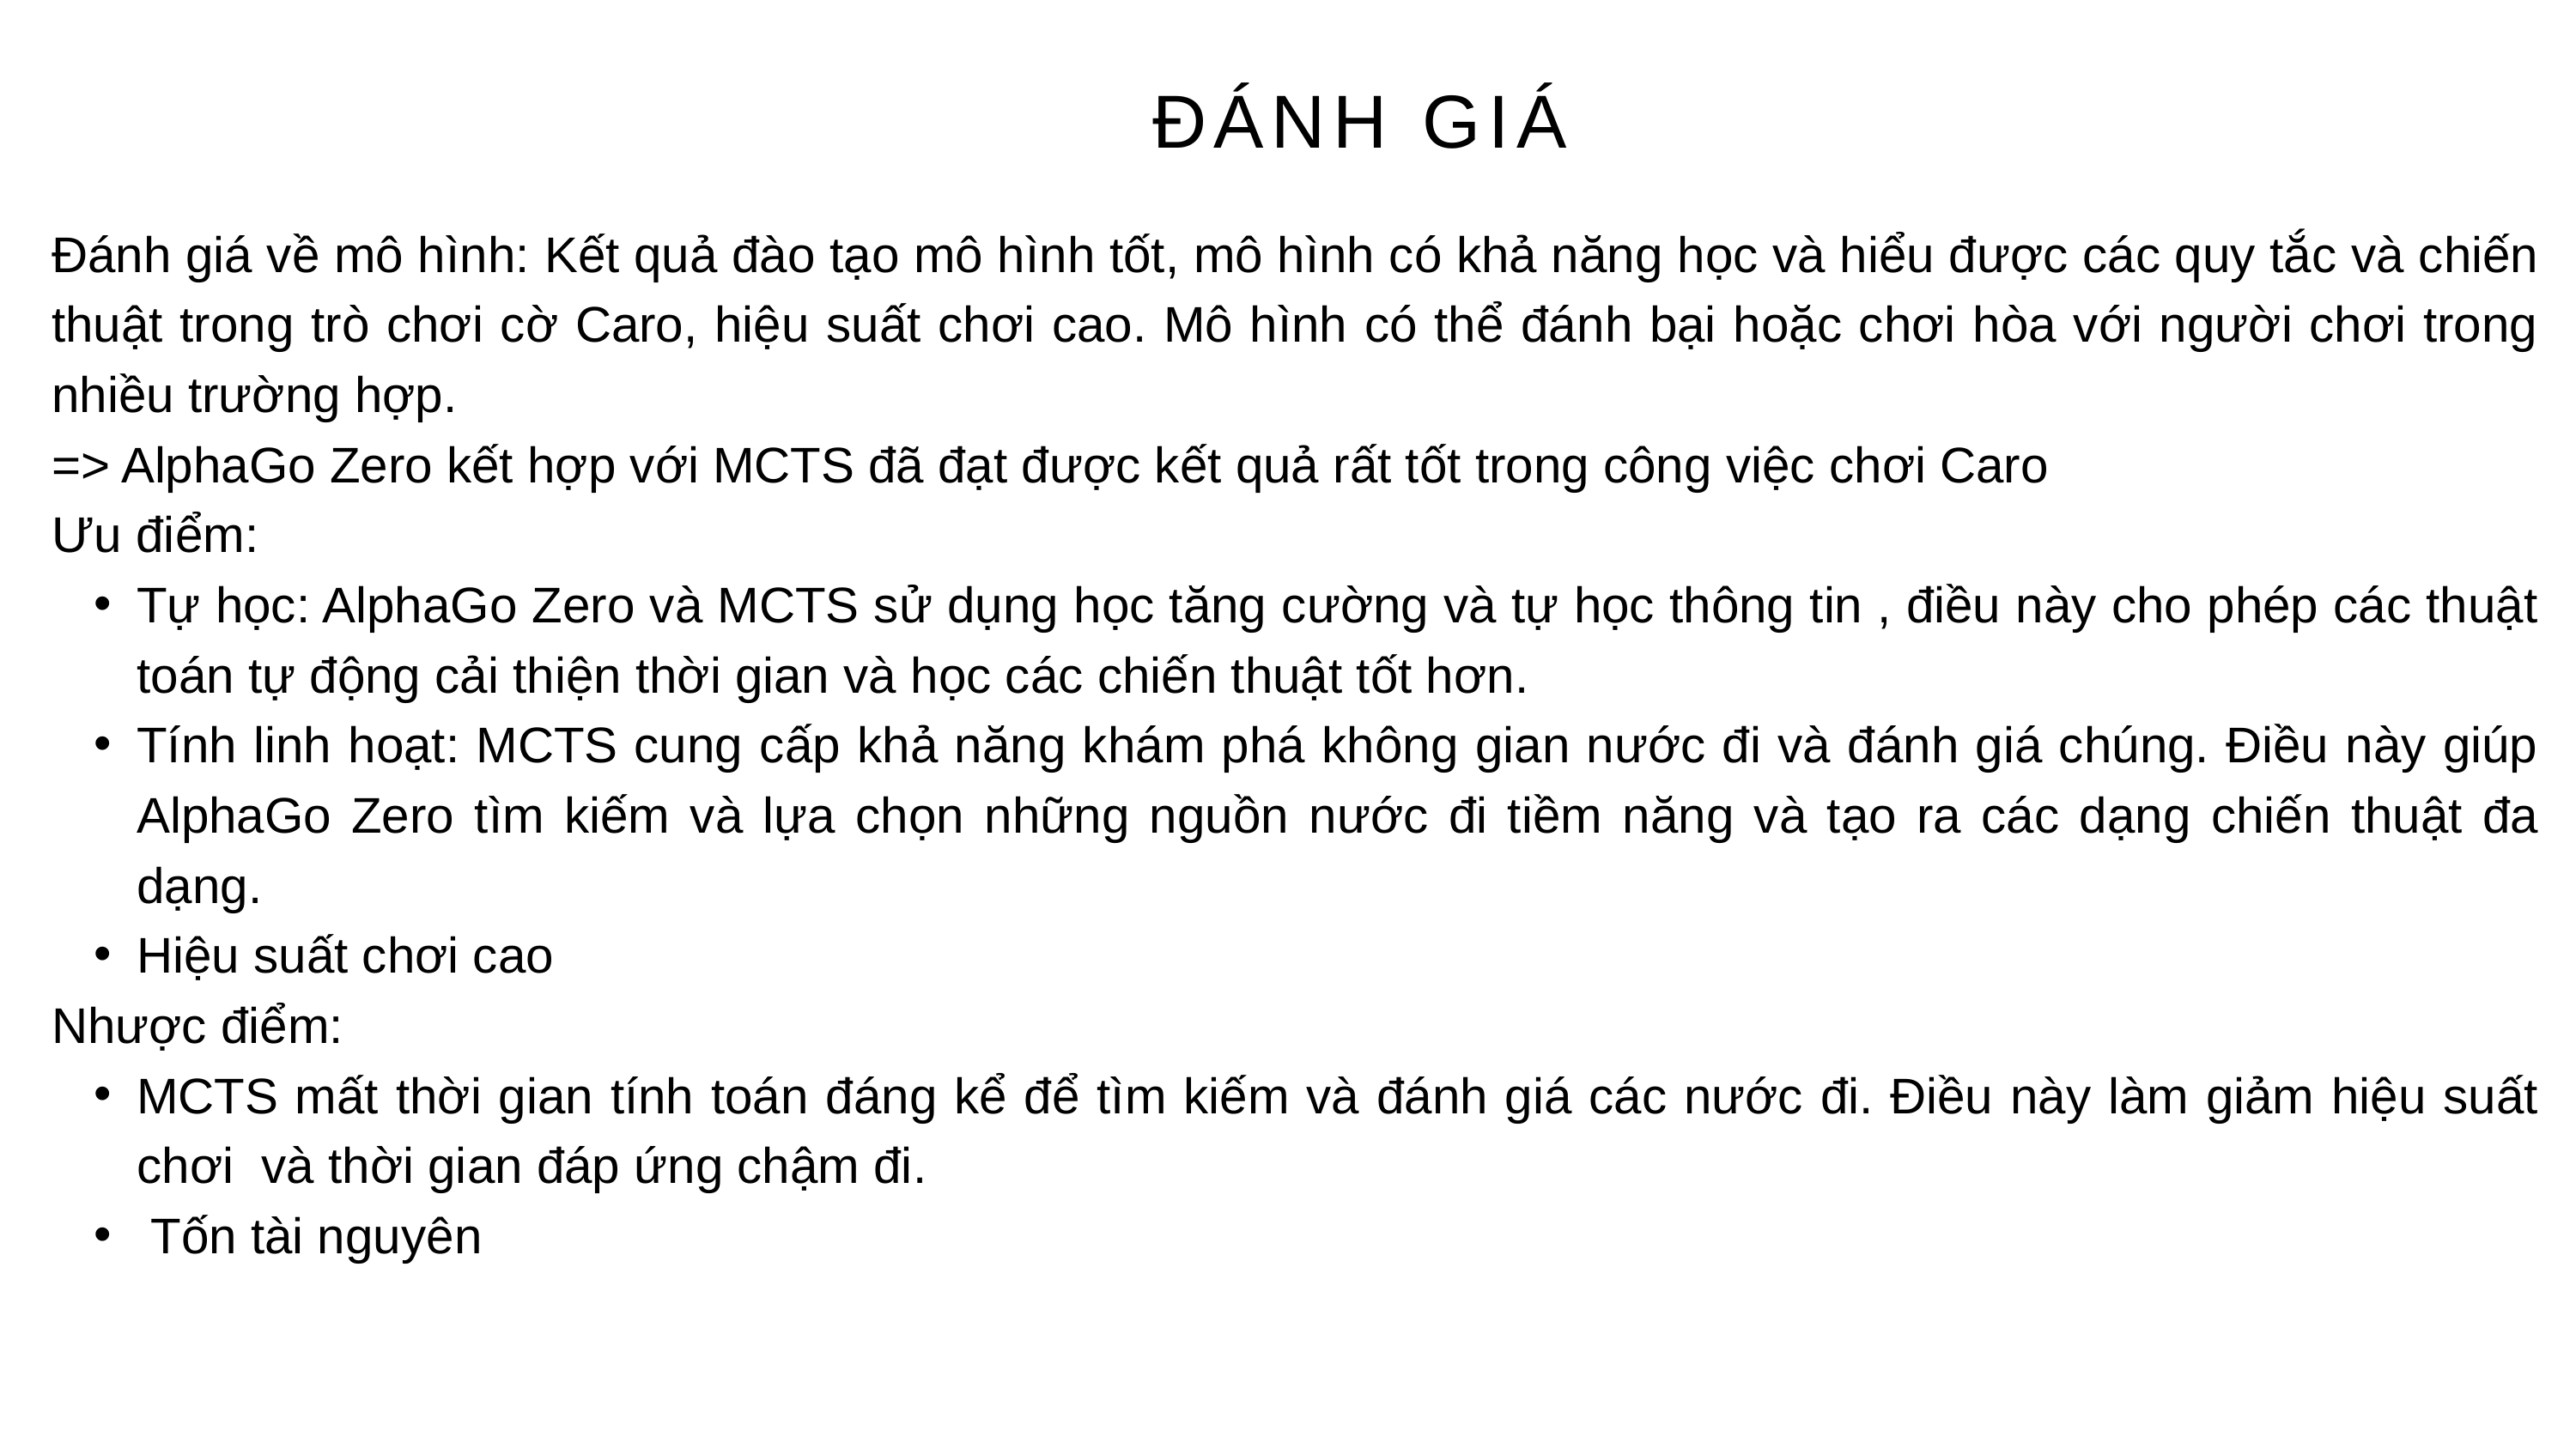

ĐÁNH GIÁ
Đánh giá về mô hình: Kết quả đào tạo mô hình tốt, mô hình có khả năng học và hiểu được các quy tắc và chiến thuật trong trò chơi cờ Caro, hiệu suất chơi cao. Mô hình có thể đánh bại hoặc chơi hòa với người chơi trong nhiều trường hợp.
=> AlphaGo Zero kết hợp với MCTS đã đạt được kết quả rất tốt trong công việc chơi Caro
Ưu điểm:
Tự học: AlphaGo Zero và MCTS sử dụng học tăng cường và tự học thông tin , điều này cho phép các thuật toán tự động cải thiện thời gian và học các chiến thuật tốt hơn.
Tính linh hoạt: MCTS cung cấp khả năng khám phá không gian nước đi và đánh giá chúng. Điều này giúp AlphaGo Zero tìm kiếm và lựa chọn những nguồn nước đi tiềm năng và tạo ra các dạng chiến thuật đa dạng.
Hiệu suất chơi cao
Nhược điểm:
MCTS mất thời gian tính toán đáng kể để tìm kiếm và đánh giá các nước đi. Điều này làm giảm hiệu suất chơi  và thời gian đáp ứng chậm đi.
 Tốn tài nguyên